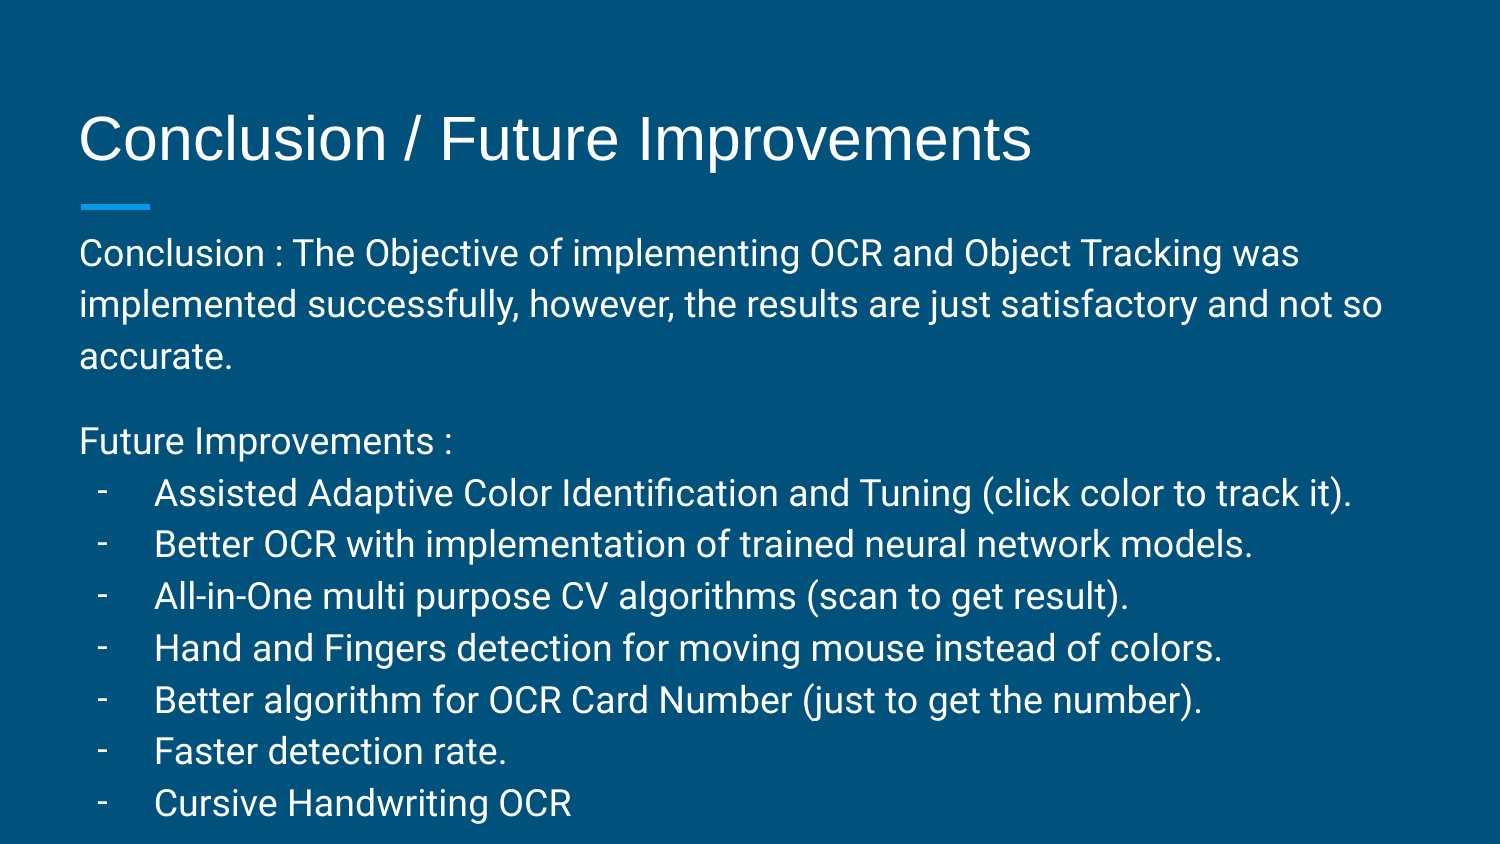

# Conclusion / Future Improvements
Conclusion : The Objective of implementing OCR and Object Tracking was implemented successfully, however, the results are just satisfactory and not so accurate.
Future Improvements :
Assisted Adaptive Color Identification and Tuning (click color to track it).
Better OCR with implementation of trained neural network models.
All-in-One multi purpose CV algorithms (scan to get result).
Hand and Fingers detection for moving mouse instead of colors.
Better algorithm for OCR Card Number (just to get the number).
Faster detection rate.
Cursive Handwriting OCR